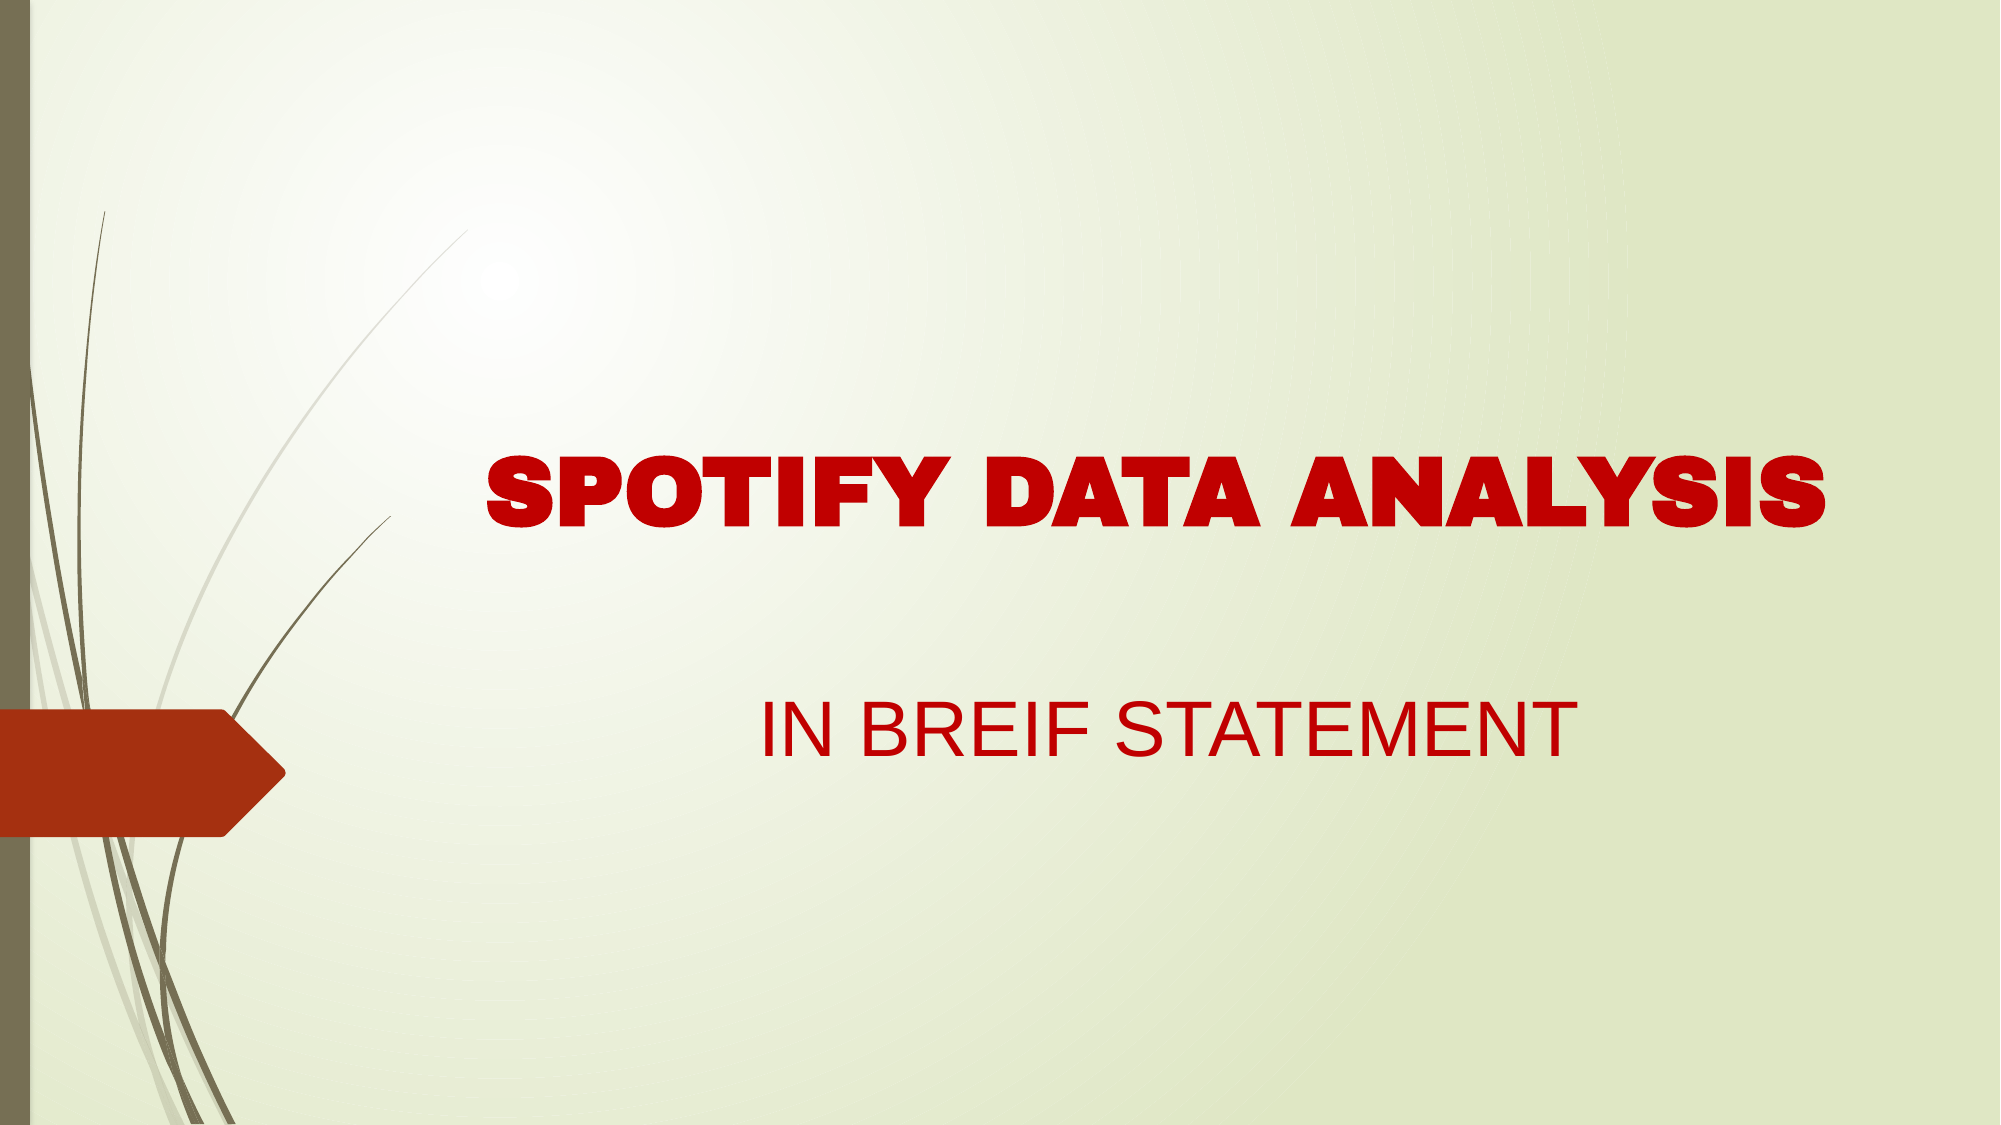

# SPOTIFY DATA ANALYSIS IN BREIF STATEMENT